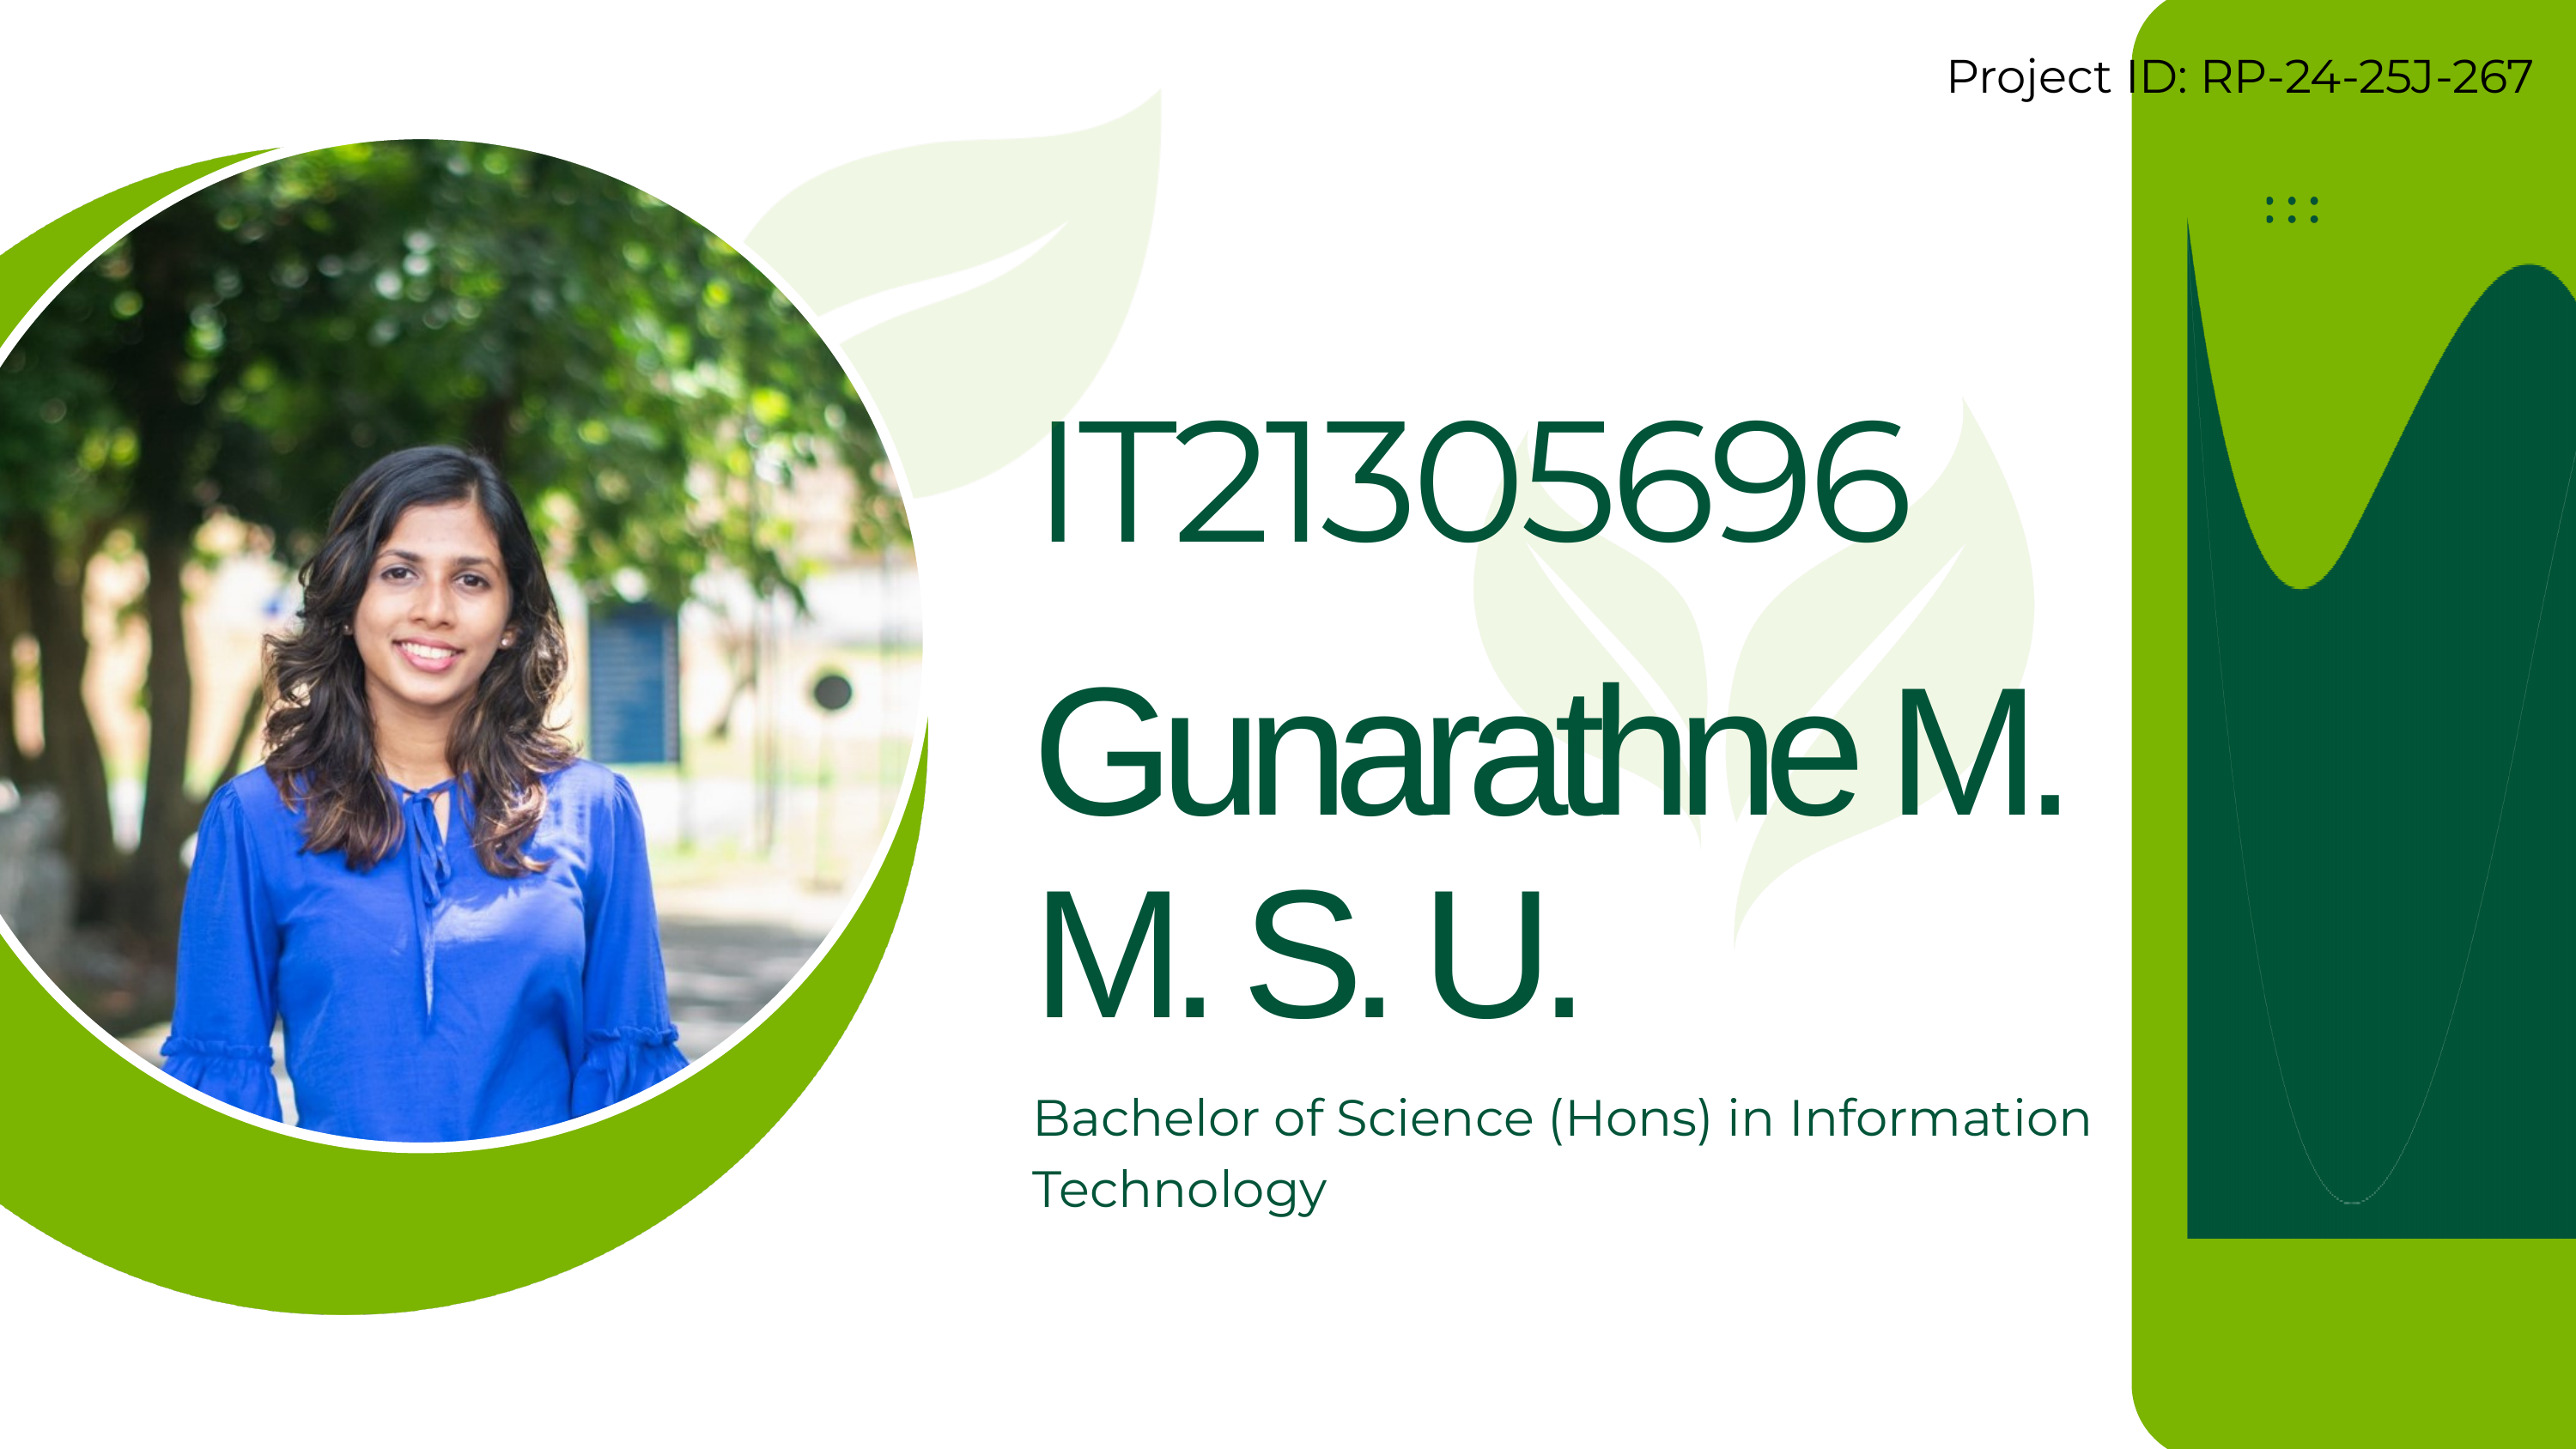

Project ID: RP-24-25J-267​

IT21305696

Gunarathne M. M. S. U.
Bachelor of Science (Hons) in Information Technology ​